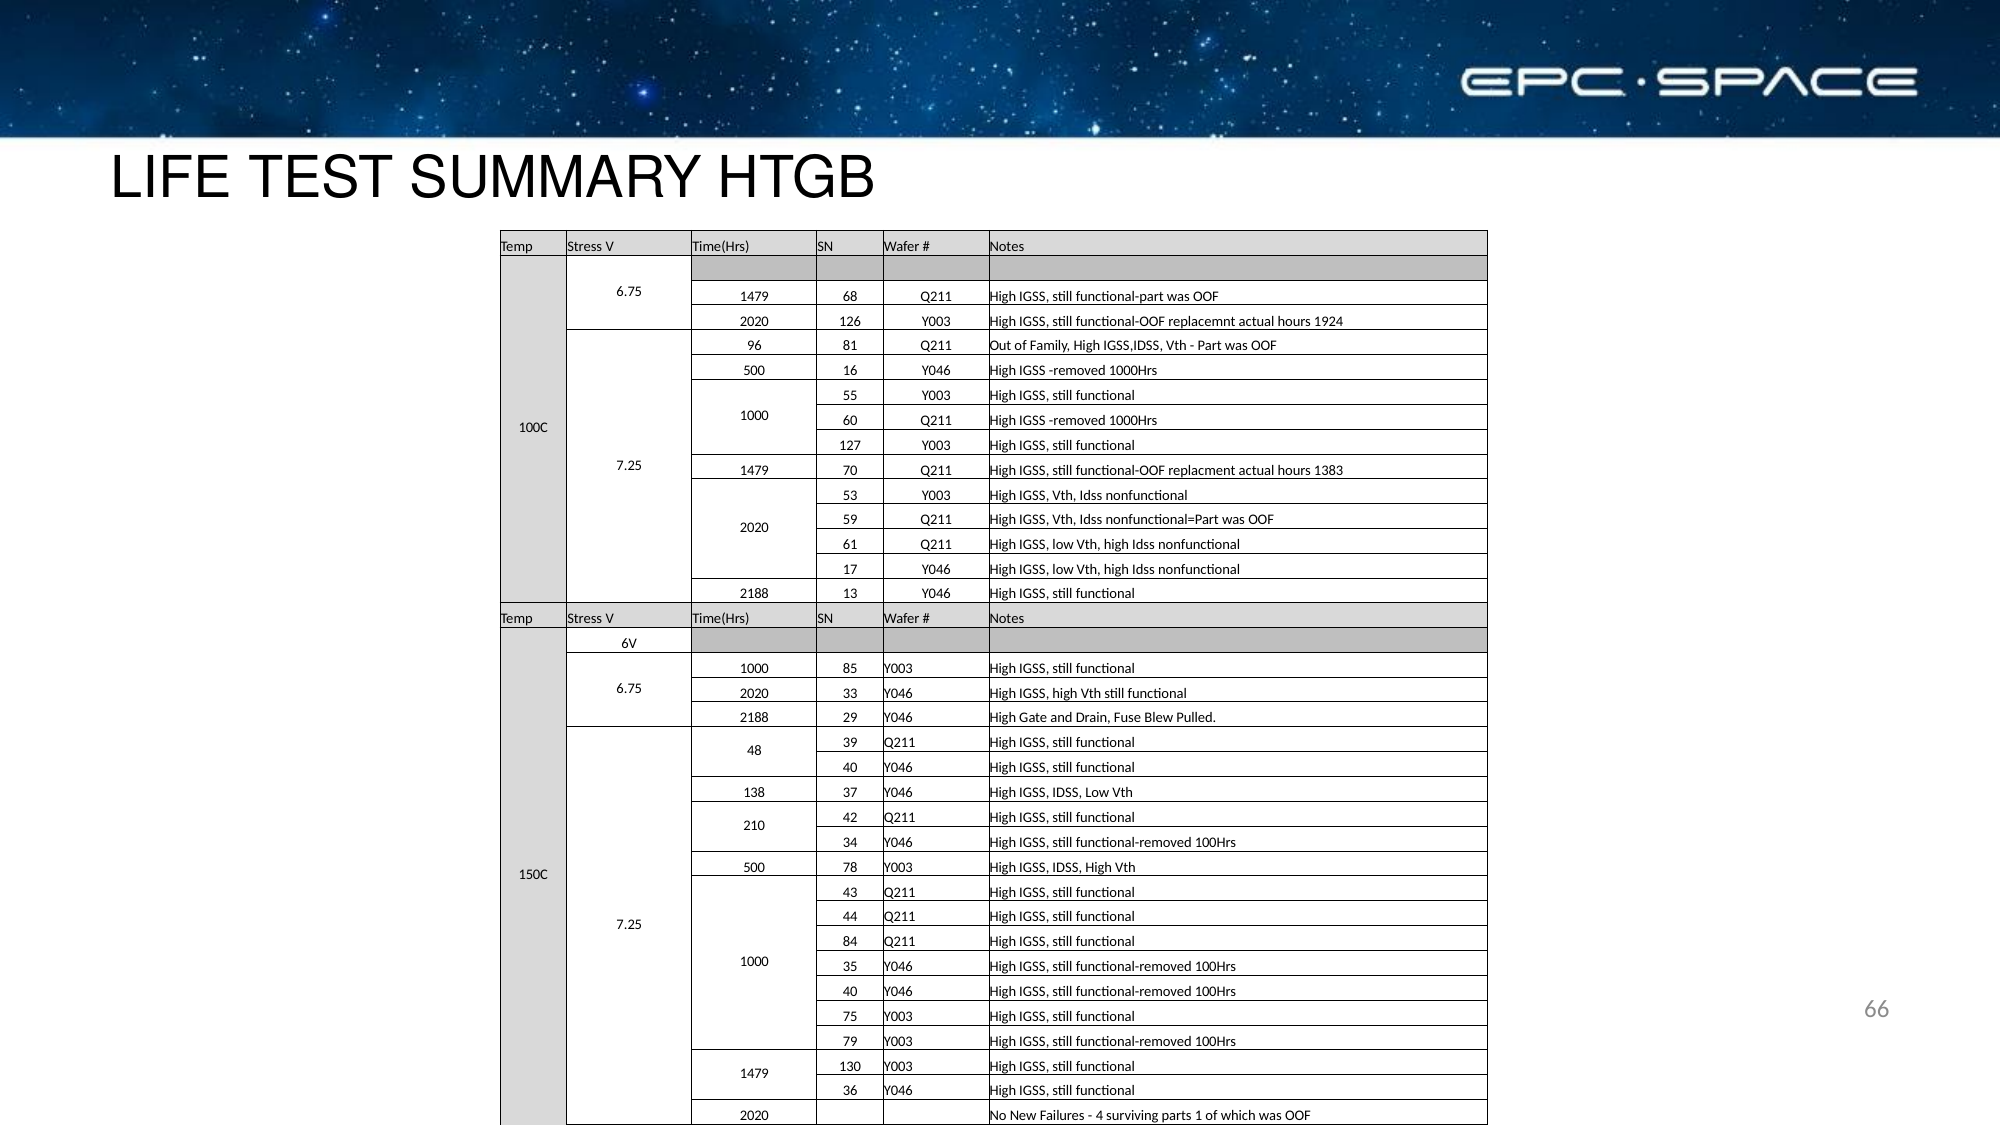

# LIFE TEST SUMMARY HTGB
| Temp | Stress V | Time(Hrs) | SN | Wafer # | Notes |
| --- | --- | --- | --- | --- | --- |
| 100C | 6.75 |  |  |  |  |
|  |  | 1479 | 68 | Q211 | High IGSS, still functional-part was OOF |
|  |  | 2020 | 126 | Y003 | High IGSS, still functional-OOF replacemnt actual hours 1924 |
|  | 7.25 | 96 | 81 | Q211 | Out of Family, High IGSS,IDSS, Vth - Part was OOF |
|  |  | 500 | 16 | Y046 | High IGSS -removed 1000Hrs |
|  |  | 1000 | 55 | Y003 | High IGSS, still functional |
|  |  |  | 60 | Q211 | High IGSS -removed 1000Hrs |
|  |  |  | 127 | Y003 | High IGSS, still functional |
|  |  | 1479 | 70 | Q211 | High IGSS, still functional-OOF replacment actual hours 1383 |
|  |  | 2020 | 53 | Y003 | High IGSS, Vth, Idss nonfunctional |
|  |  |  | 59 | Q211 | High IGSS, Vth, Idss nonfunctional=Part was OOF |
|  |  |  | 61 | Q211 | High IGSS, low Vth, high Idss nonfunctional |
|  |  |  | 17 | Y046 | High IGSS, low Vth, high Idss nonfunctional |
|  |  | 2188 | 13 | Y046 | High IGSS, still functional |
| Temp | Stress V | Time(Hrs) | SN | Wafer # | Notes |
| 150C | 6V |  |  |  |  |
|  | 6.75 | 1000 | 85 | Y003 | High IGSS, still functional |
|  |  | 2020 | 33 | Y046 | High IGSS, high Vth still functional |
|  |  | 2188 | 29 | Y046 | High Gate and Drain, Fuse Blew Pulled. |
|  | 7.25 | 48 | 39 | Q211 | High IGSS, still functional |
|  |  |  | 40 | Y046 | High IGSS, still functional |
|  |  | 138 | 37 | Y046 | High IGSS, IDSS, Low Vth |
|  |  | 210 | 42 | Q211 | High IGSS, still functional |
|  |  |  | 34 | Y046 | High IGSS, still functional-removed 100Hrs |
|  |  | 500 | 78 | Y003 | High IGSS, IDSS, High Vth |
|  |  | 1000 | 43 | Q211 | High IGSS, still functional |
|  |  |  | 44 | Q211 | High IGSS, still functional |
|  |  |  | 84 | Q211 | High IGSS, still functional |
|  |  |  | 35 | Y046 | High IGSS, still functional-removed 100Hrs |
|  |  |  | 40 | Y046 | High IGSS, still functional-removed 100Hrs |
|  |  |  | 75 | Y003 | High IGSS, still functional |
|  |  |  | 79 | Y003 | High IGSS, still functional-removed 100Hrs |
|  |  | 1479 | 130 | Y003 | High IGSS, still functional |
|  |  |  | 36 | Y046 | High IGSS, still functional |
|  |  | 2020 |  |  | No New Failures - 4 surviving parts 1 of which was OOF |
66